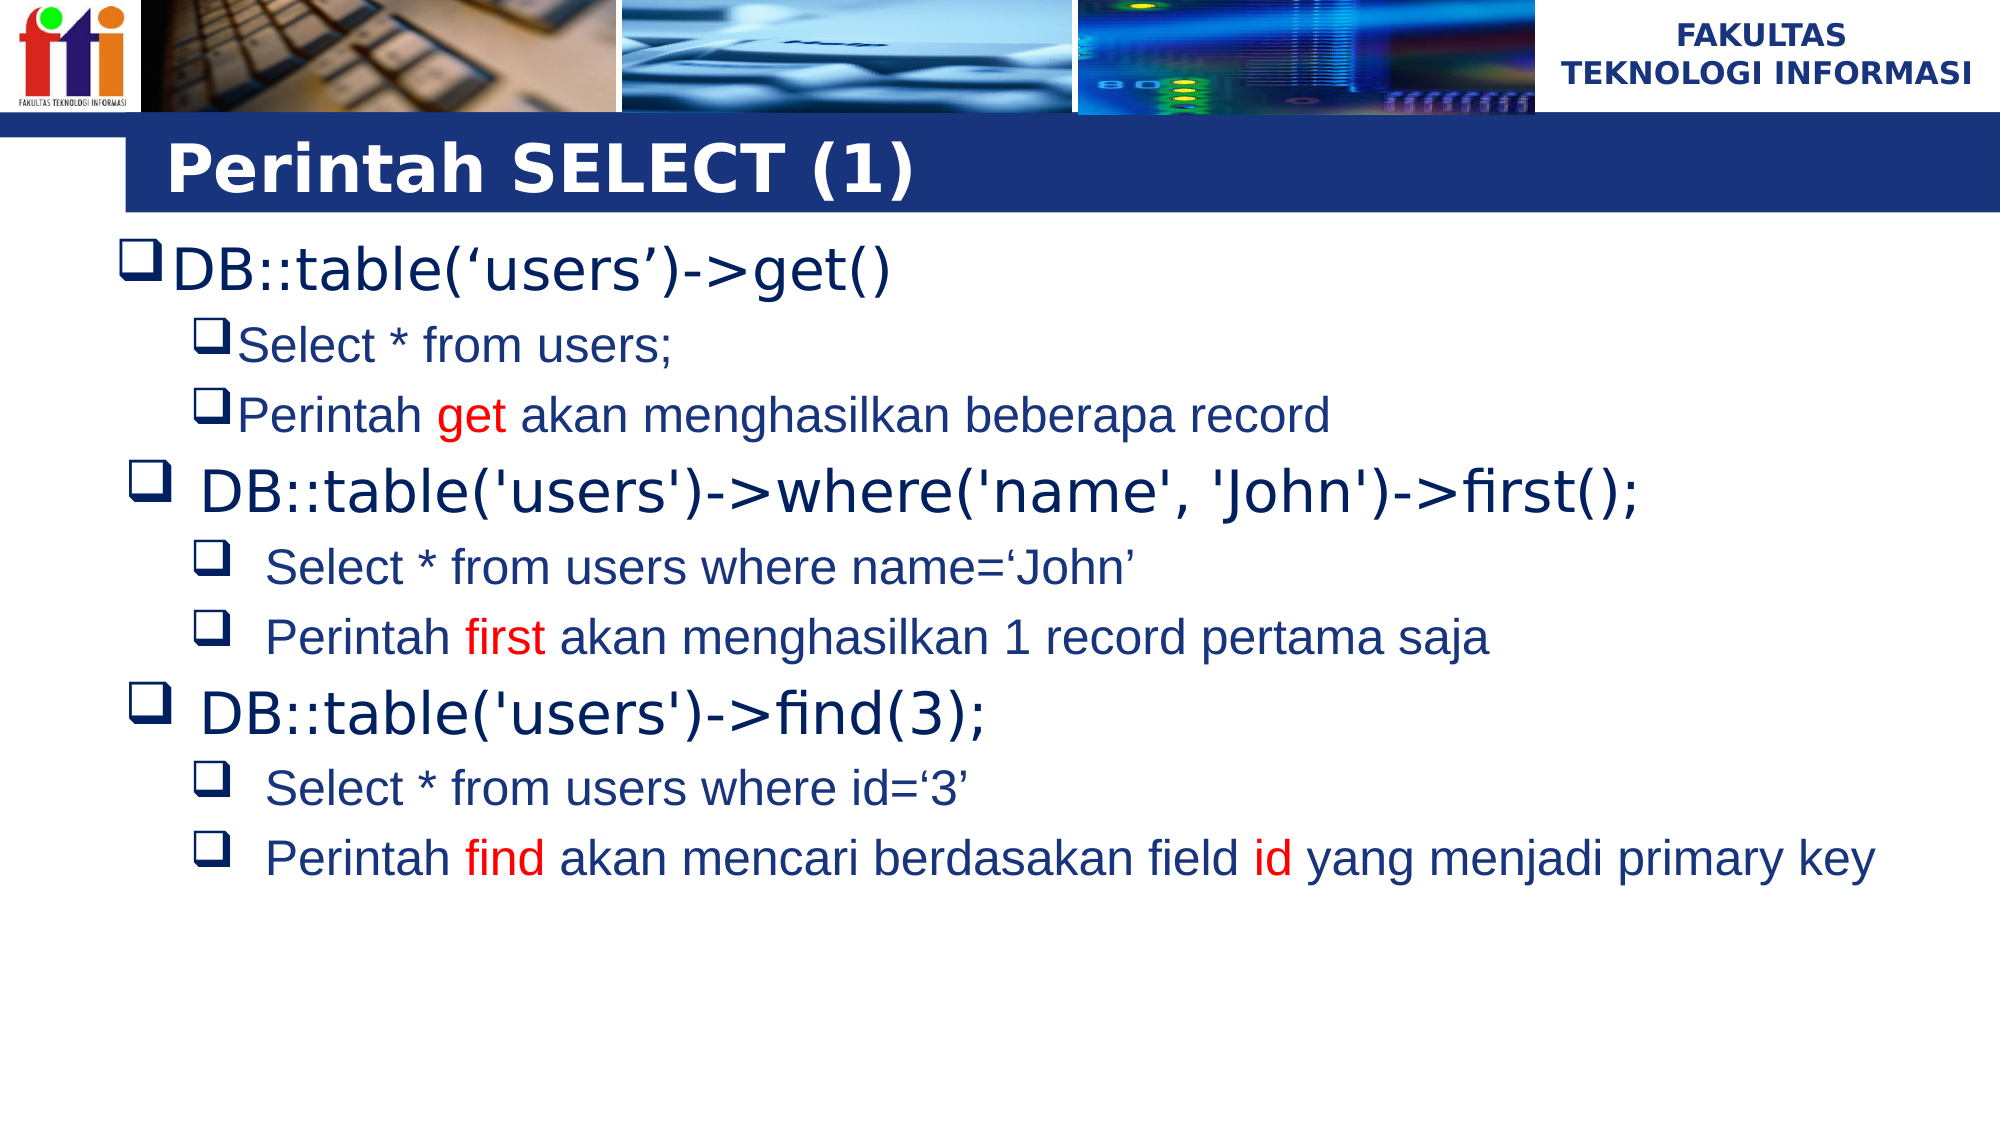

# Perintah SELECT (1)
DB::table(‘users’)->get()
Select * from users;
Perintah get akan menghasilkan beberapa record
DB::table('users')->where('name', 'John')->first();
Select * from users where name=‘John’
Perintah first akan menghasilkan 1 record pertama saja
DB::table('users')->find(3);
Select * from users where id=‘3’
Perintah find akan mencari berdasakan field id yang menjadi primary key